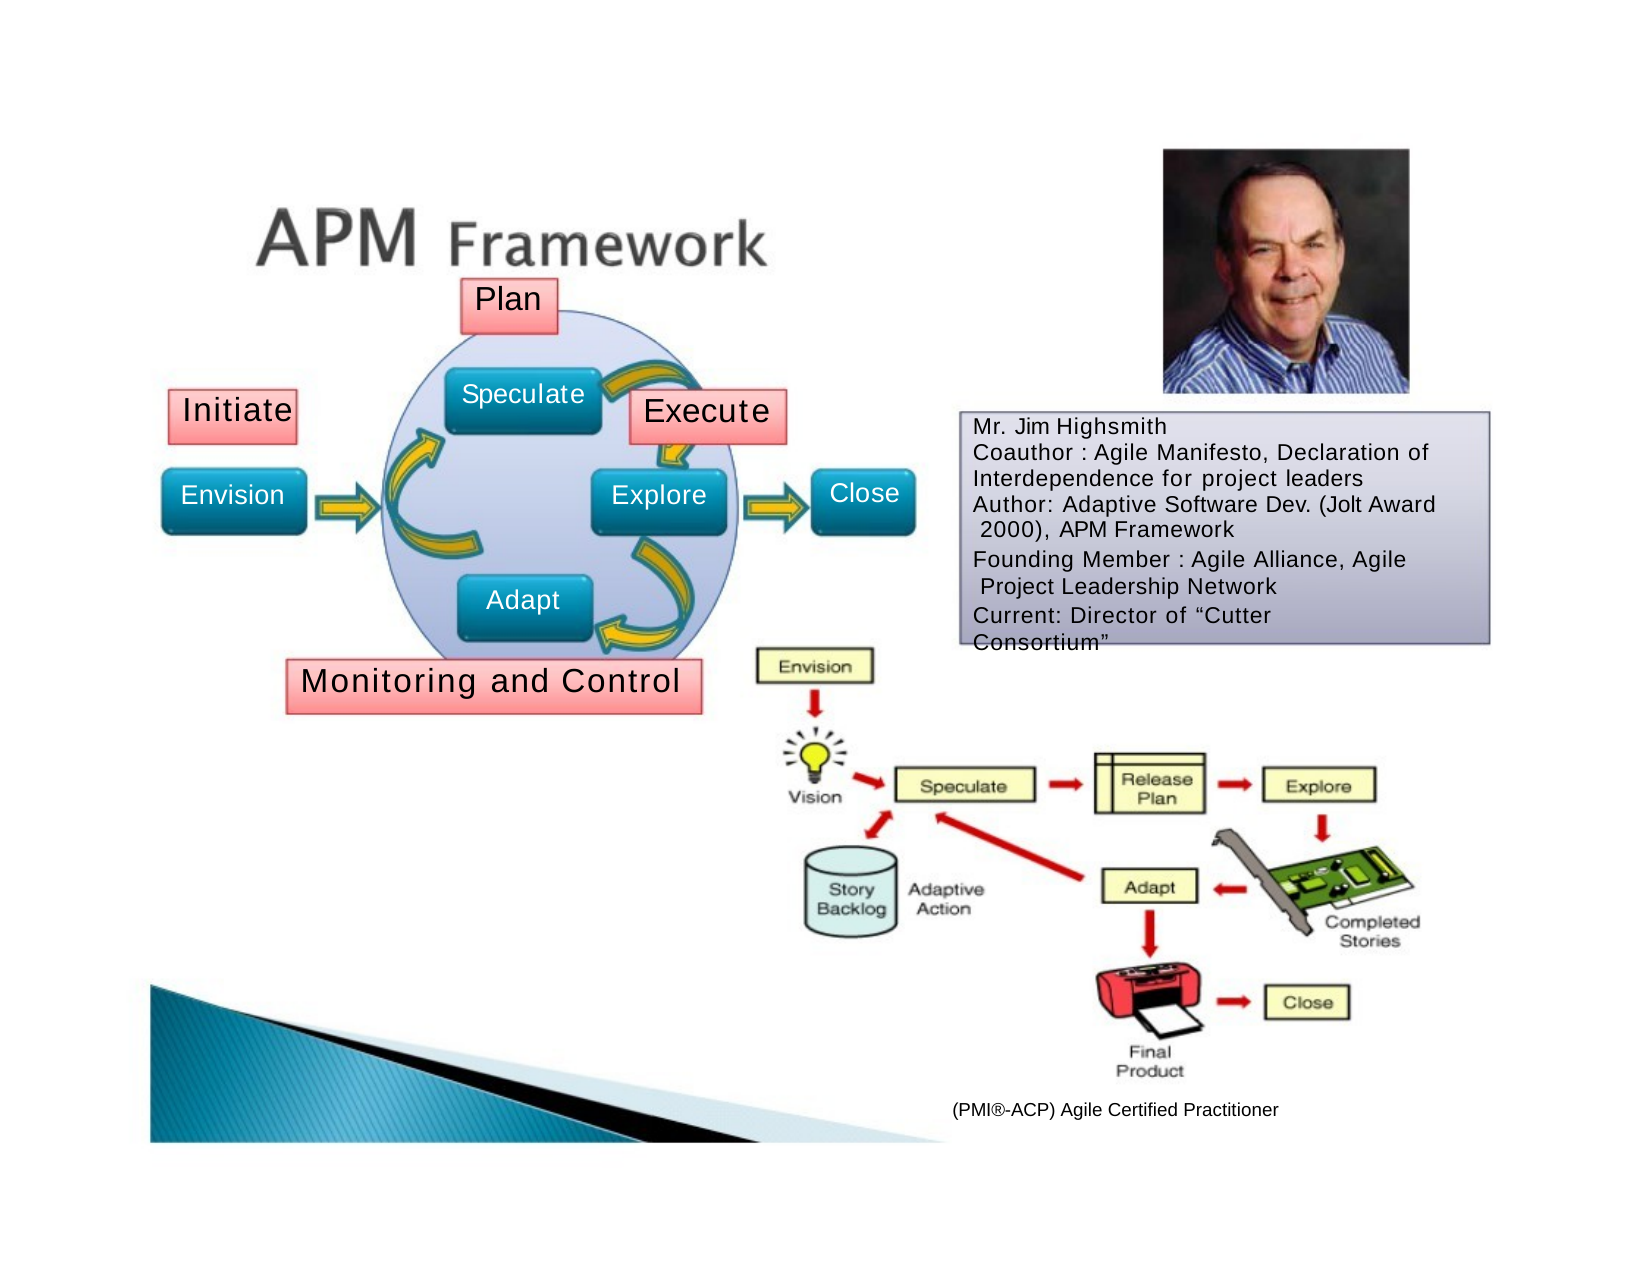

Plan
Speculate
Initiate

Envision
Execute

Explore
Mr. Jim Highsmith
Coauthor : Agile Manifesto, Declaration of  Interdependence for project leaders  Author: Adaptive Software Dev. (Jolt Award  2000), APM Framework
Founding Member : Agile Alliance, Agile  Project Leadership Network
Current: Director of “Cutter Consortium”
Close
Adapt

Monitoring and Control
(PMI®-ACP) Agile Certified Practitioner